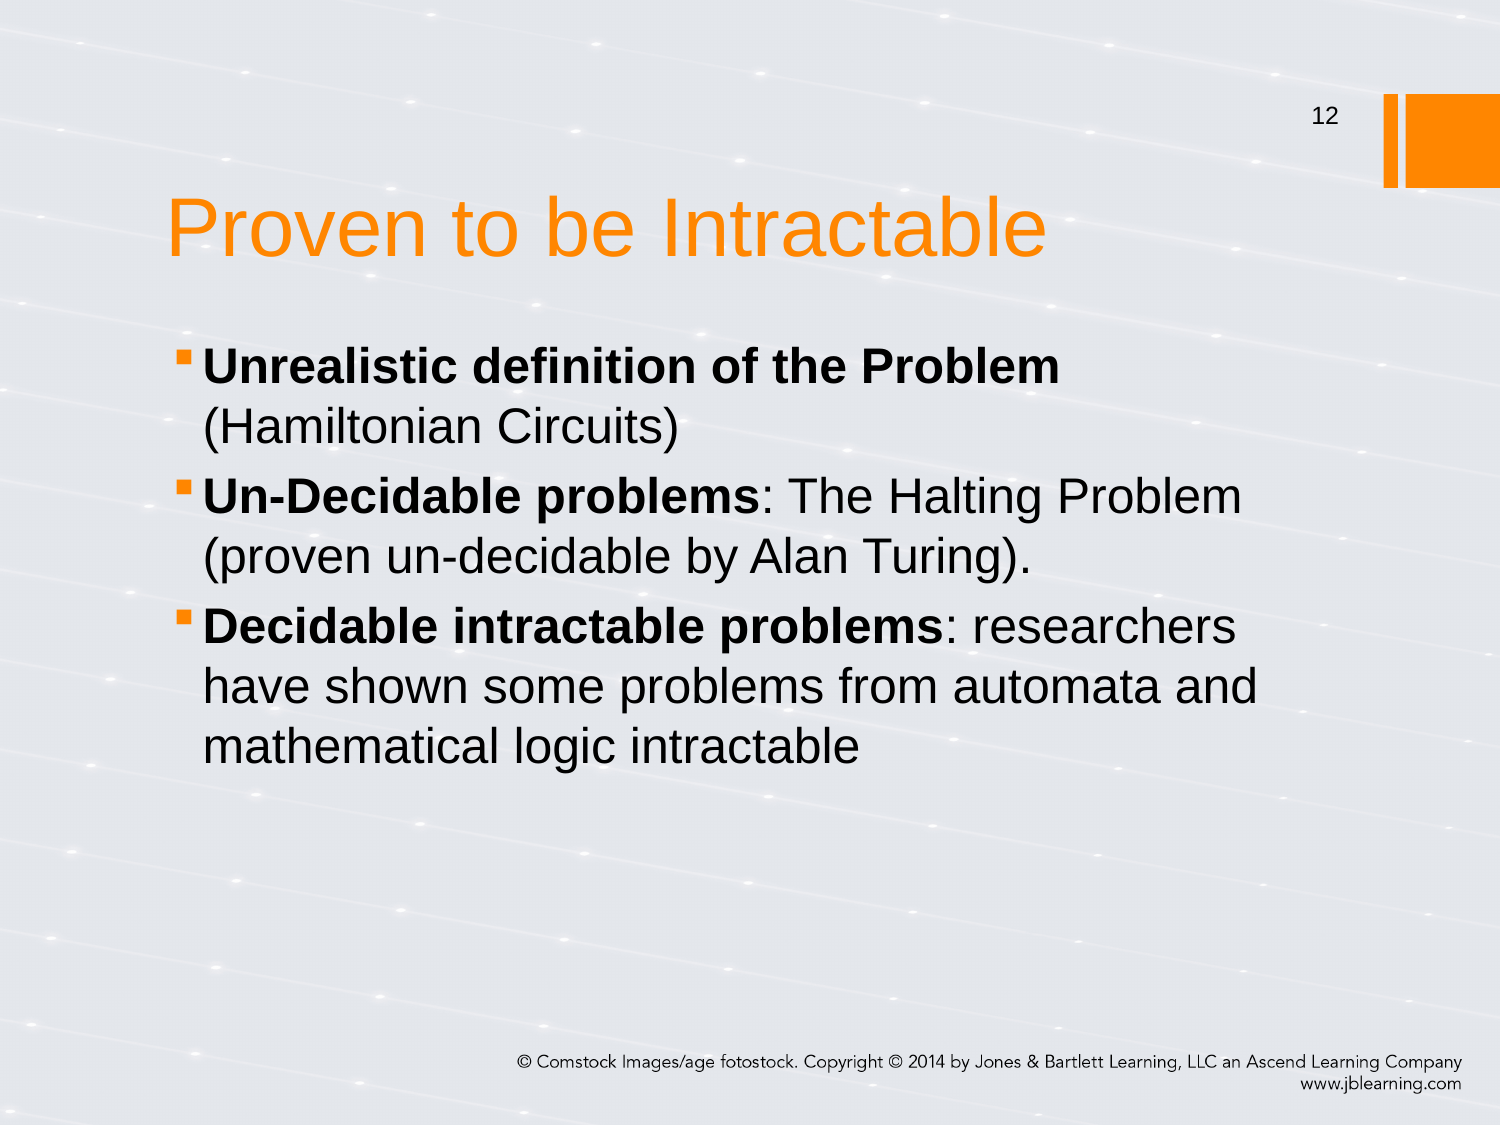

12
# Proven to be Intractable
Unrealistic definition of the Problem (Hamiltonian Circuits)
Un-Decidable problems: The Halting Problem (proven un-decidable by Alan Turing).
Decidable intractable problems: researchers have shown some problems from automata and mathematical logic intractable